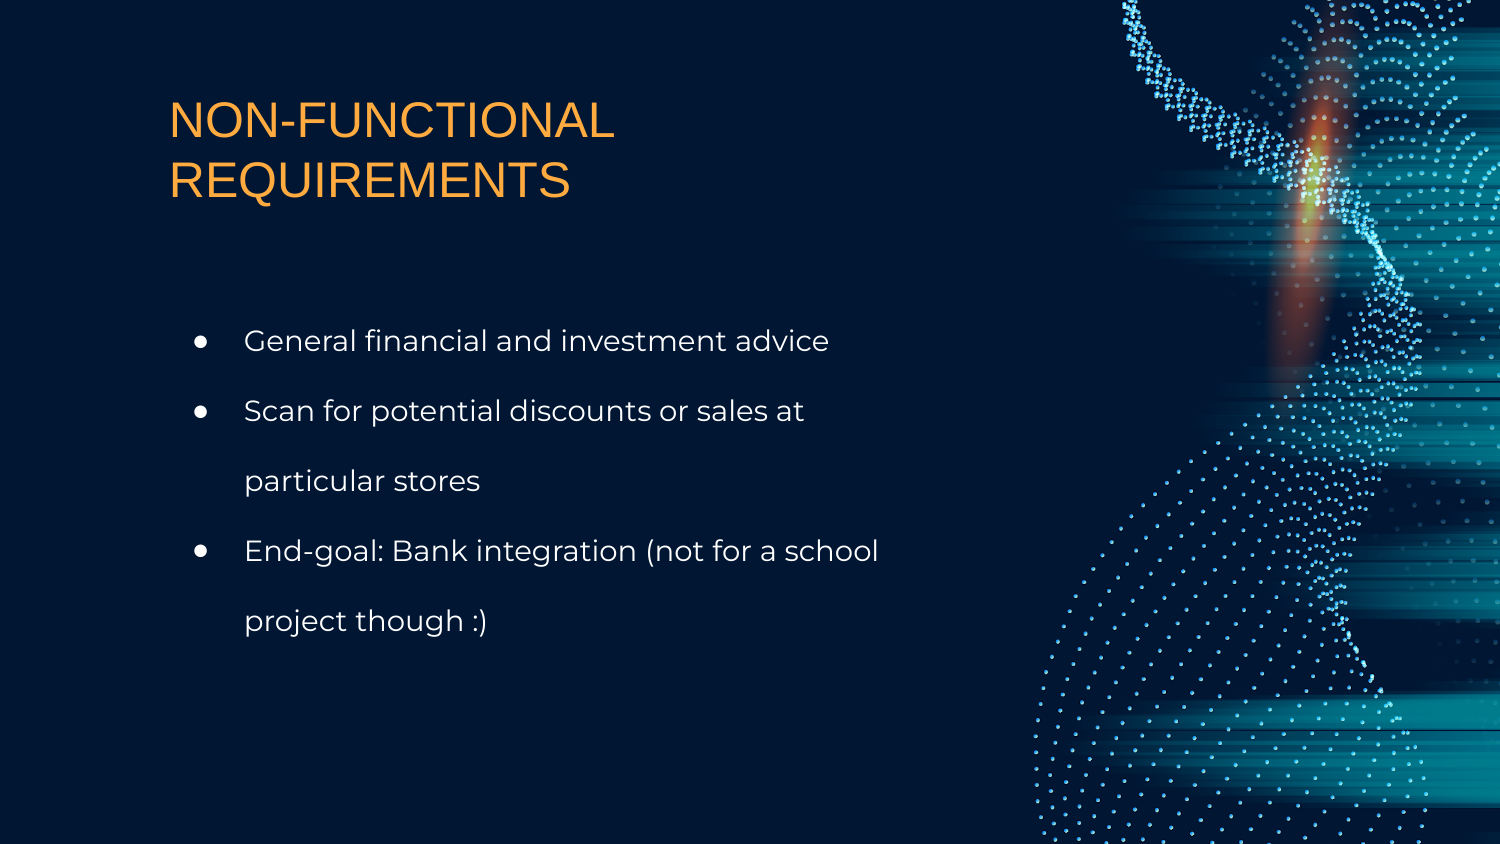

# NON-FUNCTIONAL REQUIREMENTS
General financial and investment advice
Scan for potential discounts or sales at particular stores
End-goal: Bank integration (not for a school project though :)